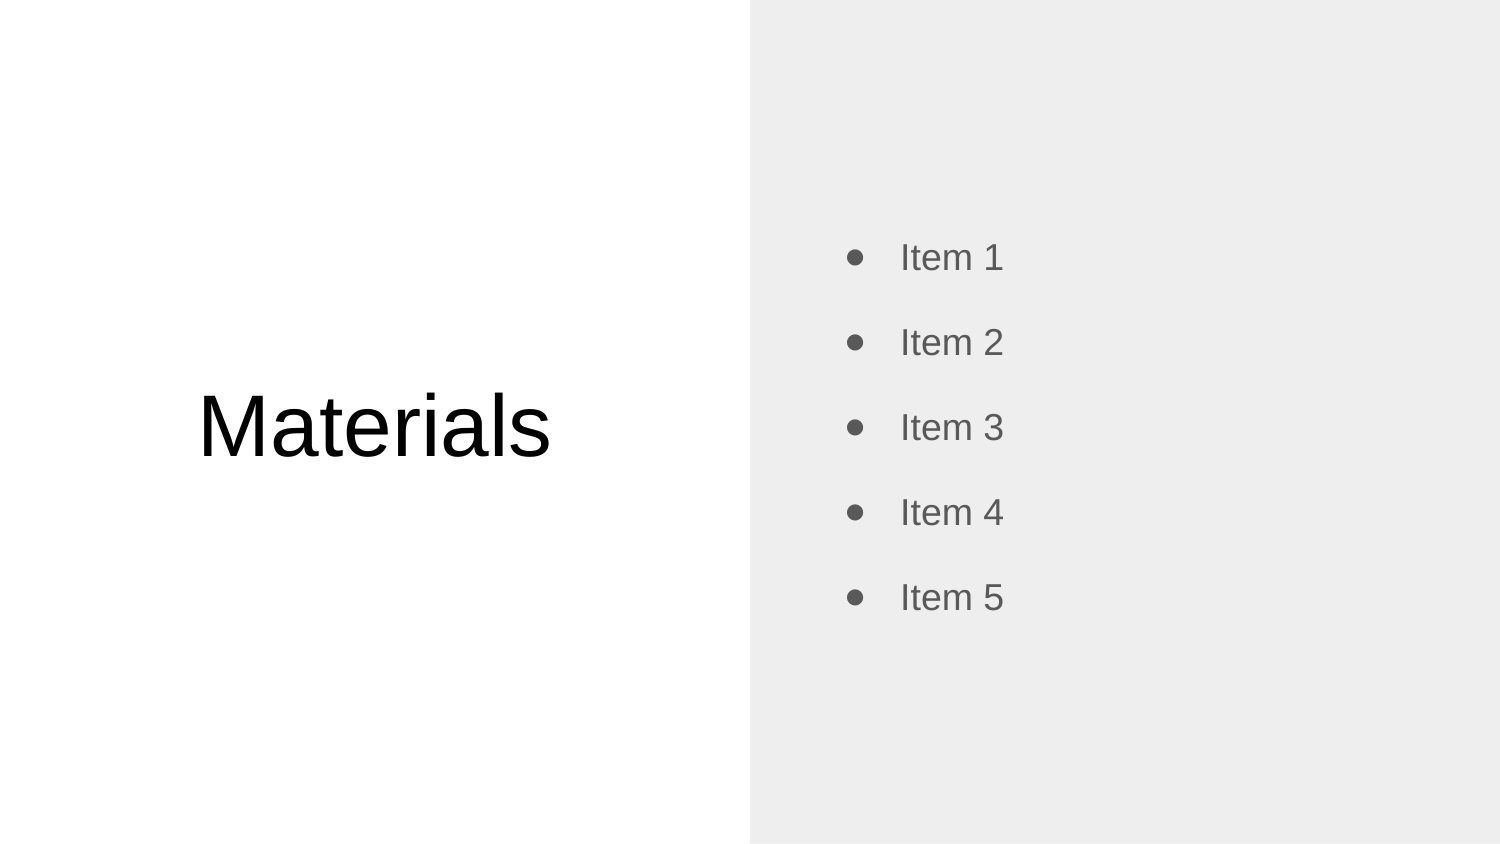

Item 1
Item 2
Item 3
Item 4
Item 5
# Materials